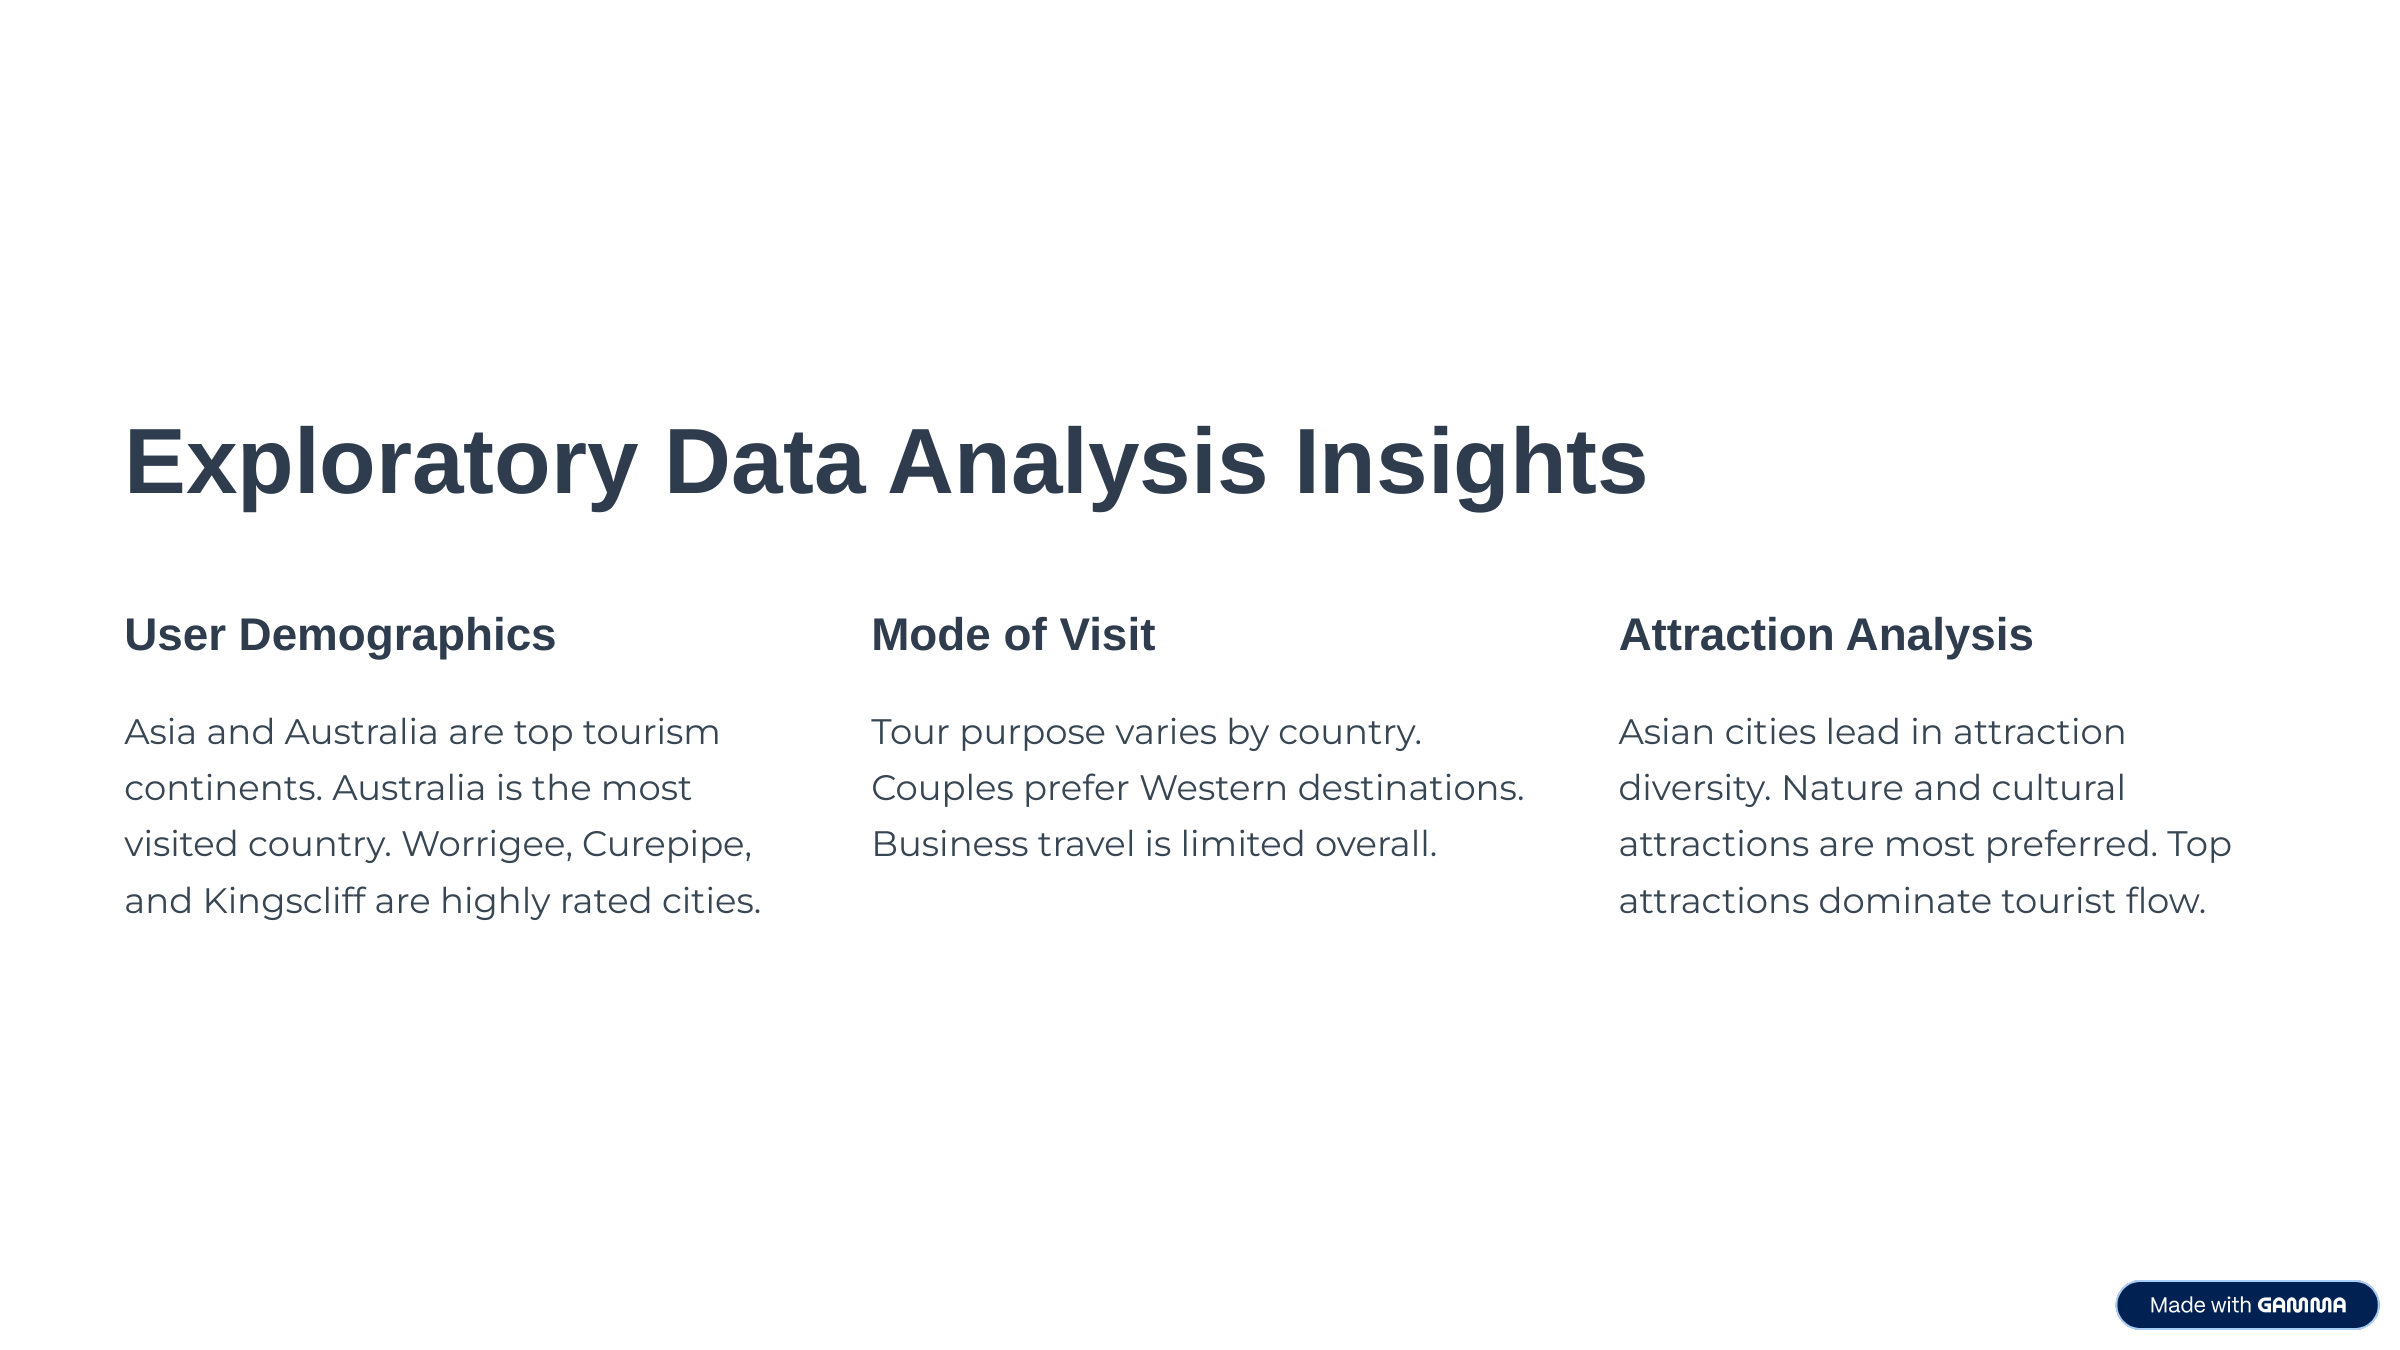

Exploratory Data Analysis Insights
User Demographics
Mode of Visit
Attraction Analysis
Asia and Australia are top tourism continents. Australia is the most visited country. Worrigee, Curepipe, and Kingscliff are highly rated cities.
Tour purpose varies by country. Couples prefer Western destinations. Business travel is limited overall.
Asian cities lead in attraction diversity. Nature and cultural attractions are most preferred. Top attractions dominate tourist flow.